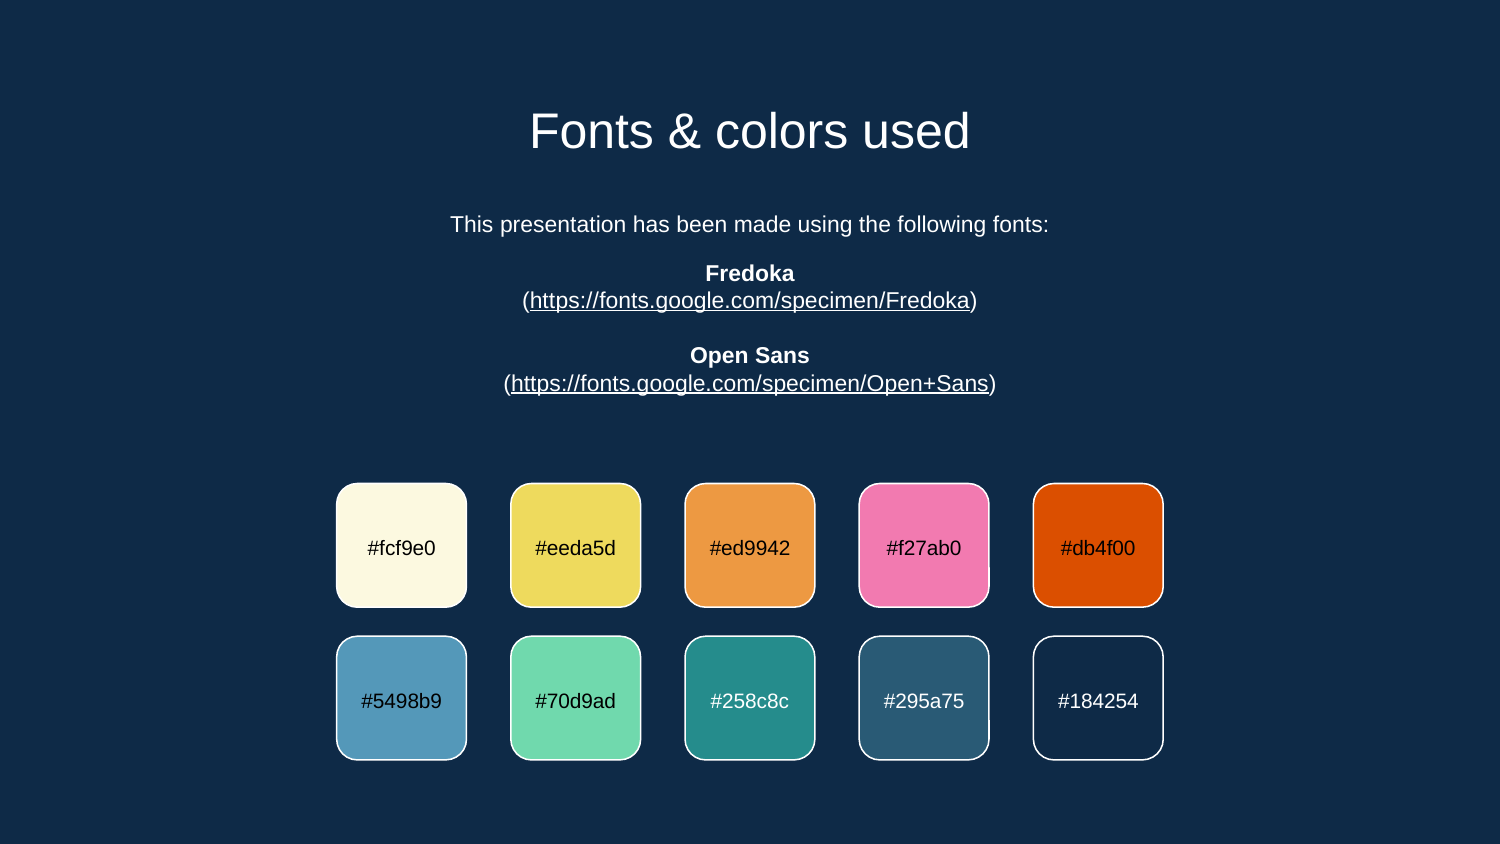

# Fonts & colors used
This presentation has been made using the following fonts:
Fredoka
(https://fonts.google.com/specimen/Fredoka)

Open Sans
(https://fonts.google.com/specimen/Open+Sans)

#fcf9e0
#eeda5d
#ed9942
#f27ab0
#db4f00

#5498b9
#70d9ad
#258c8c
#295a75
#184254